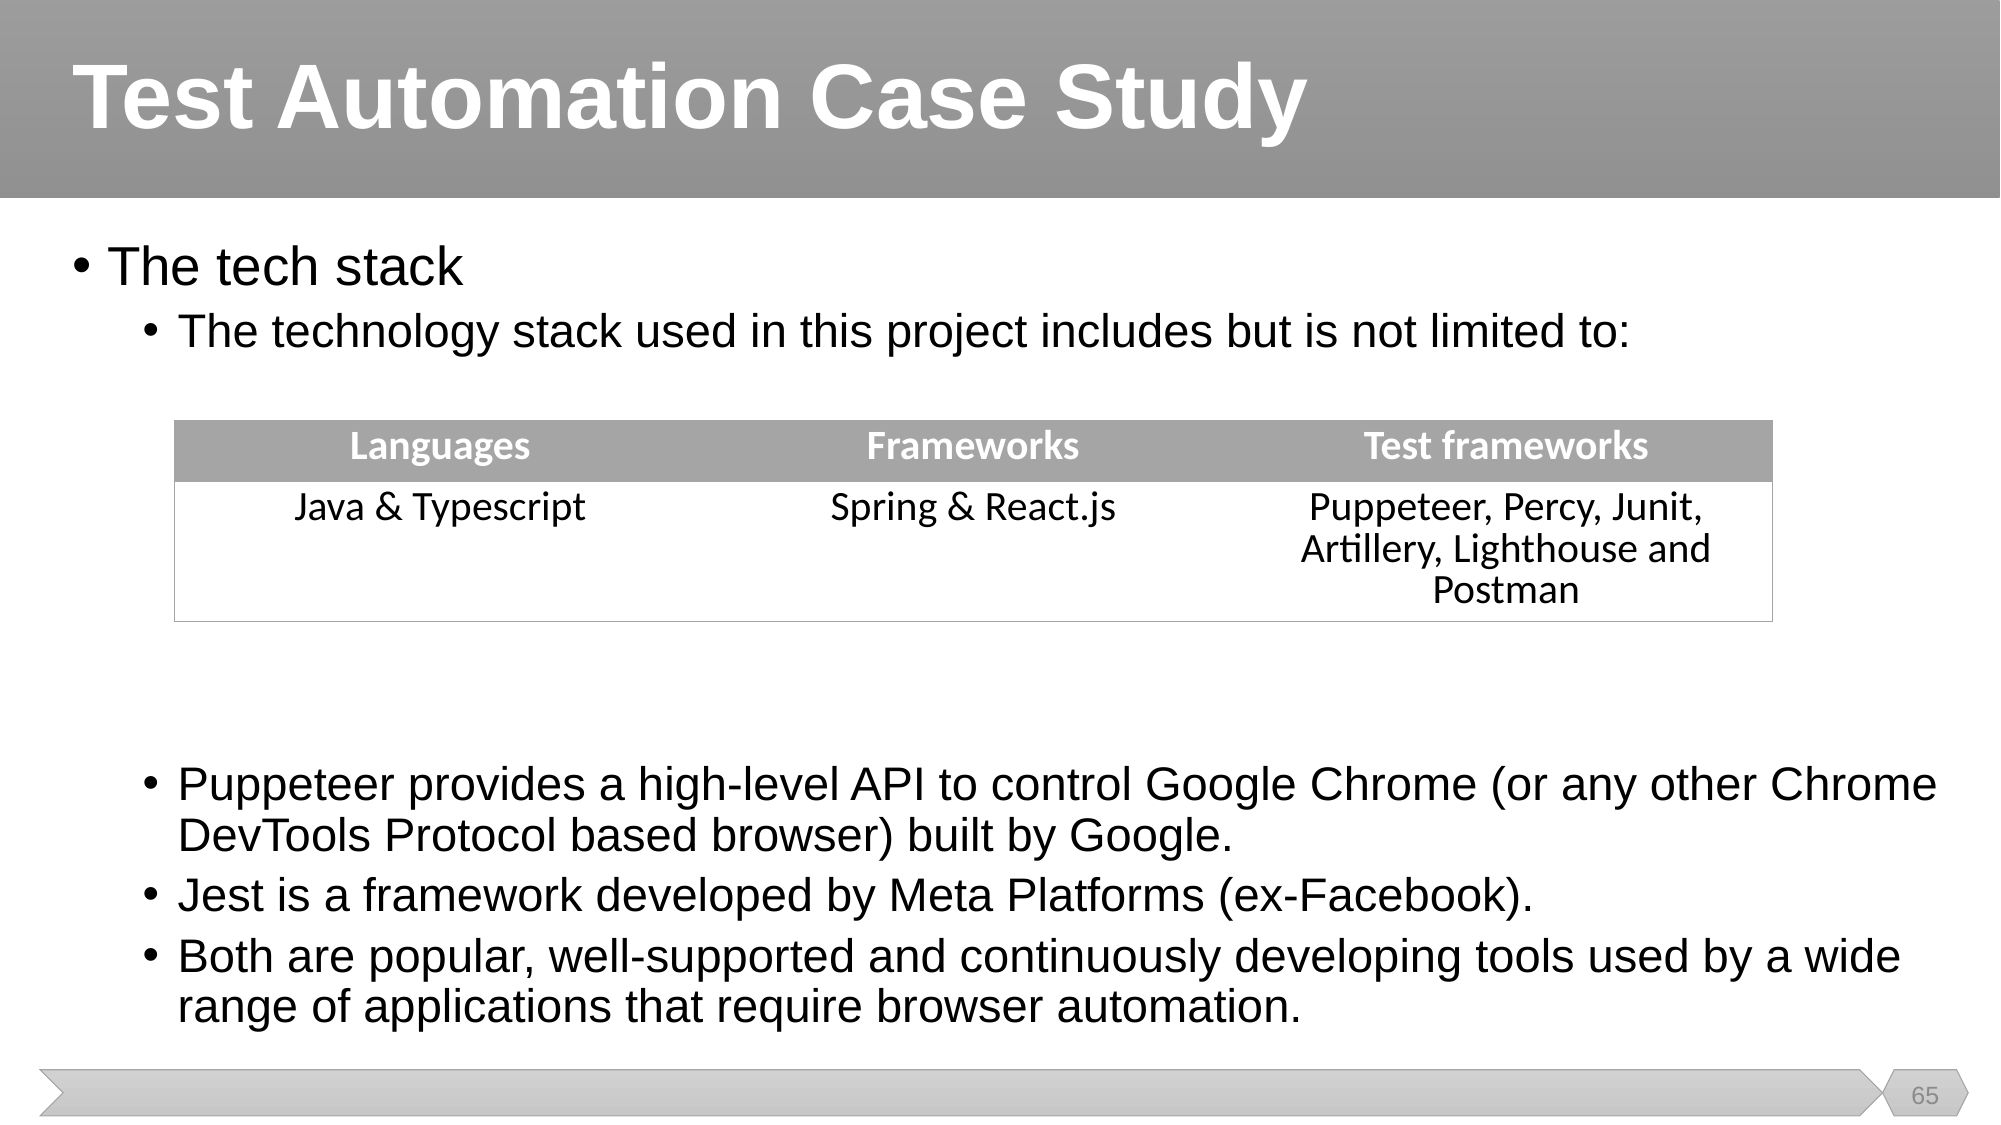

# Test Automation Case Study
The tech stack
The technology stack used in this project includes but is not limited to:

Puppeteer provides a high-level API to control Google Chrome (or any other Chrome DevTools Protocol based browser) built by Google.
Jest is a framework developed by Meta Platforms (ex-Facebook).
Both are popular, well-supported and continuously developing tools used by a wide range of applications that require browser automation.

| Languages | Frameworks | Test frameworks |
| --- | --- | --- |
| Java & Typescript | Spring & React.js | Puppeteer, Percy, Junit, Artillery, Lighthouse and Postman |
65